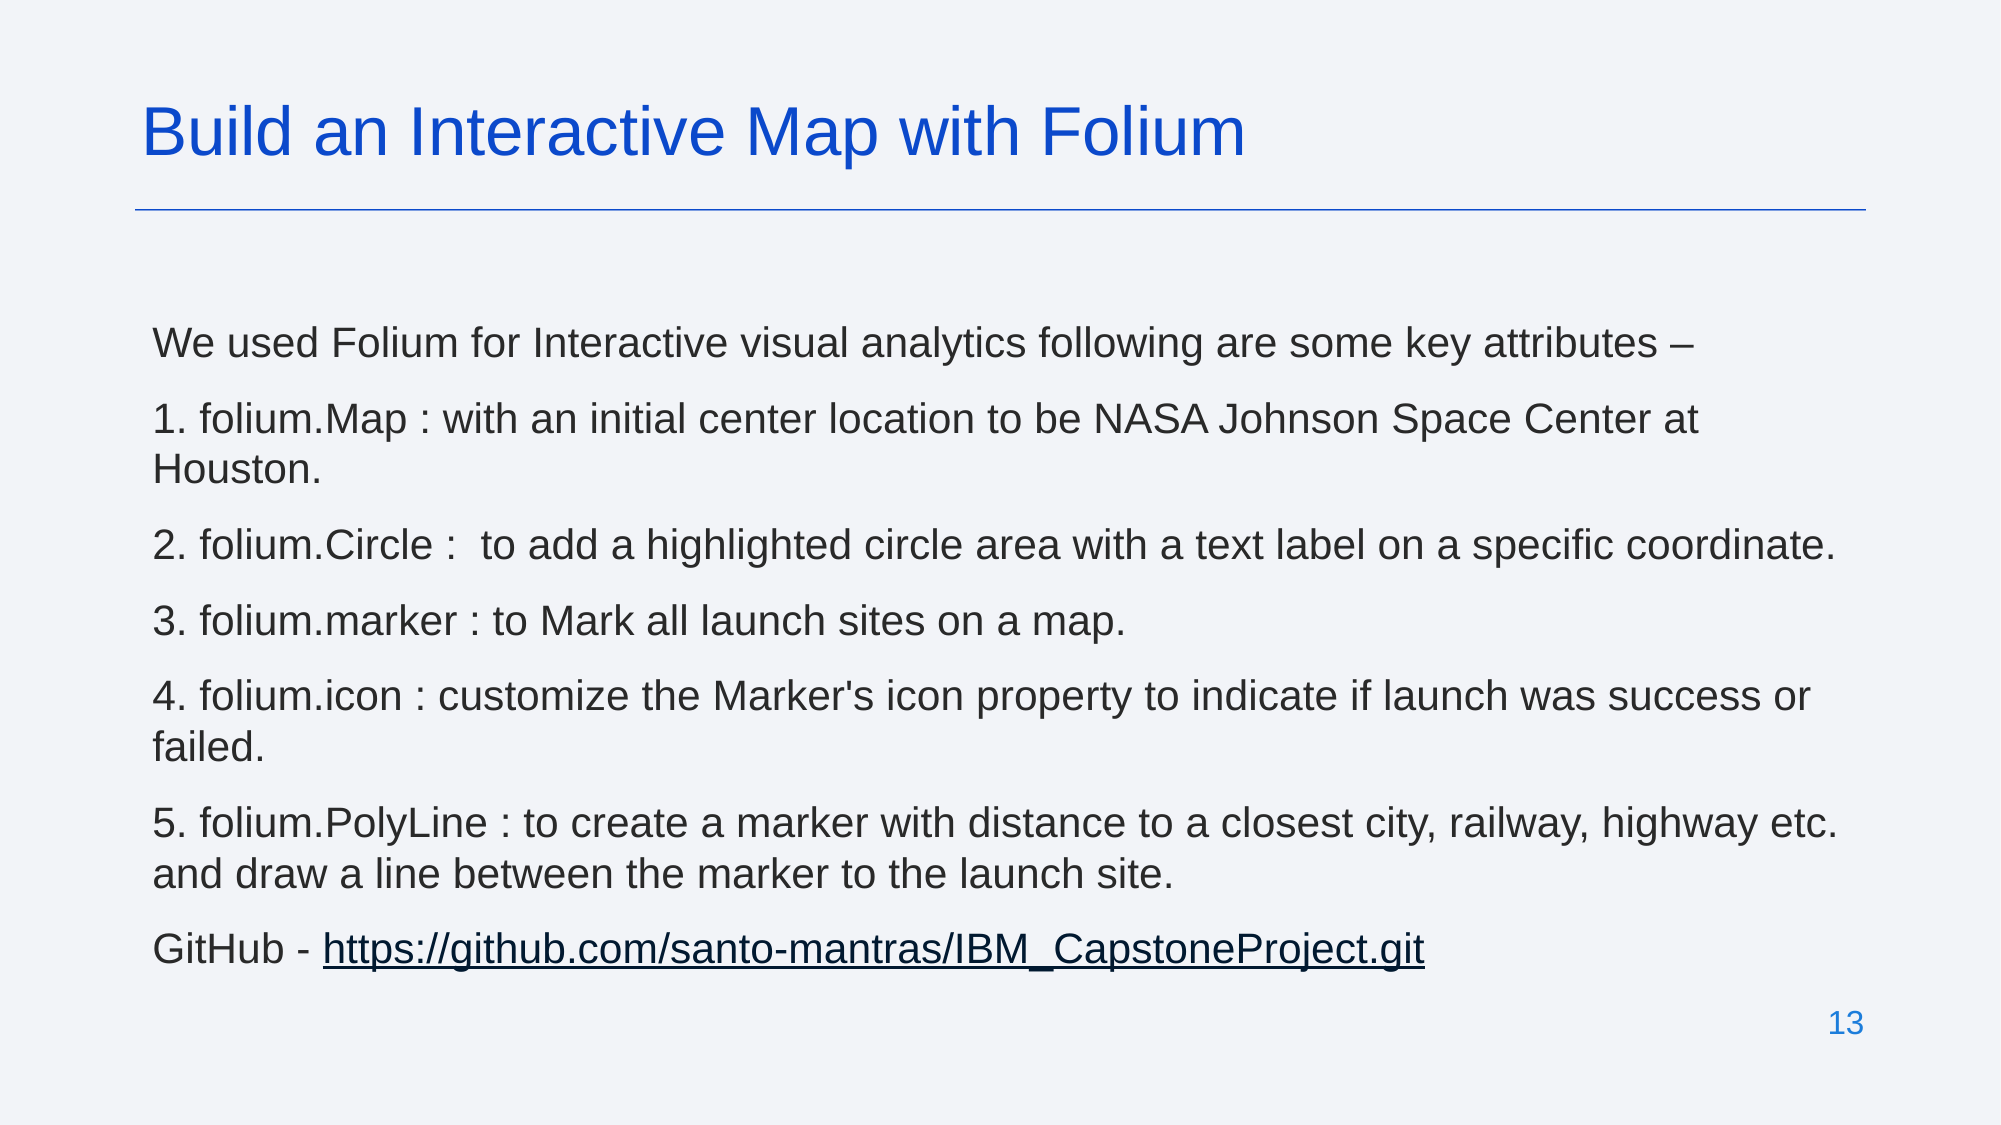

Build an Interactive Map with Folium
We used Folium for Interactive visual analytics following are some key attributes –
1. folium.Map : with an initial center location to be NASA Johnson Space Center at Houston.
2. folium.Circle :  to add a highlighted circle area with a text label on a specific coordinate.
3. folium.marker : to Mark all launch sites on a map.
4. folium.icon : customize the Marker's icon property to indicate if launch was success or failed.
5. folium.PolyLine : to create a marker with distance to a closest city, railway, highway etc. and draw a line between the marker to the launch site.
GitHub - https://github.com/santo-mantras/IBM_CapstoneProject.git

13